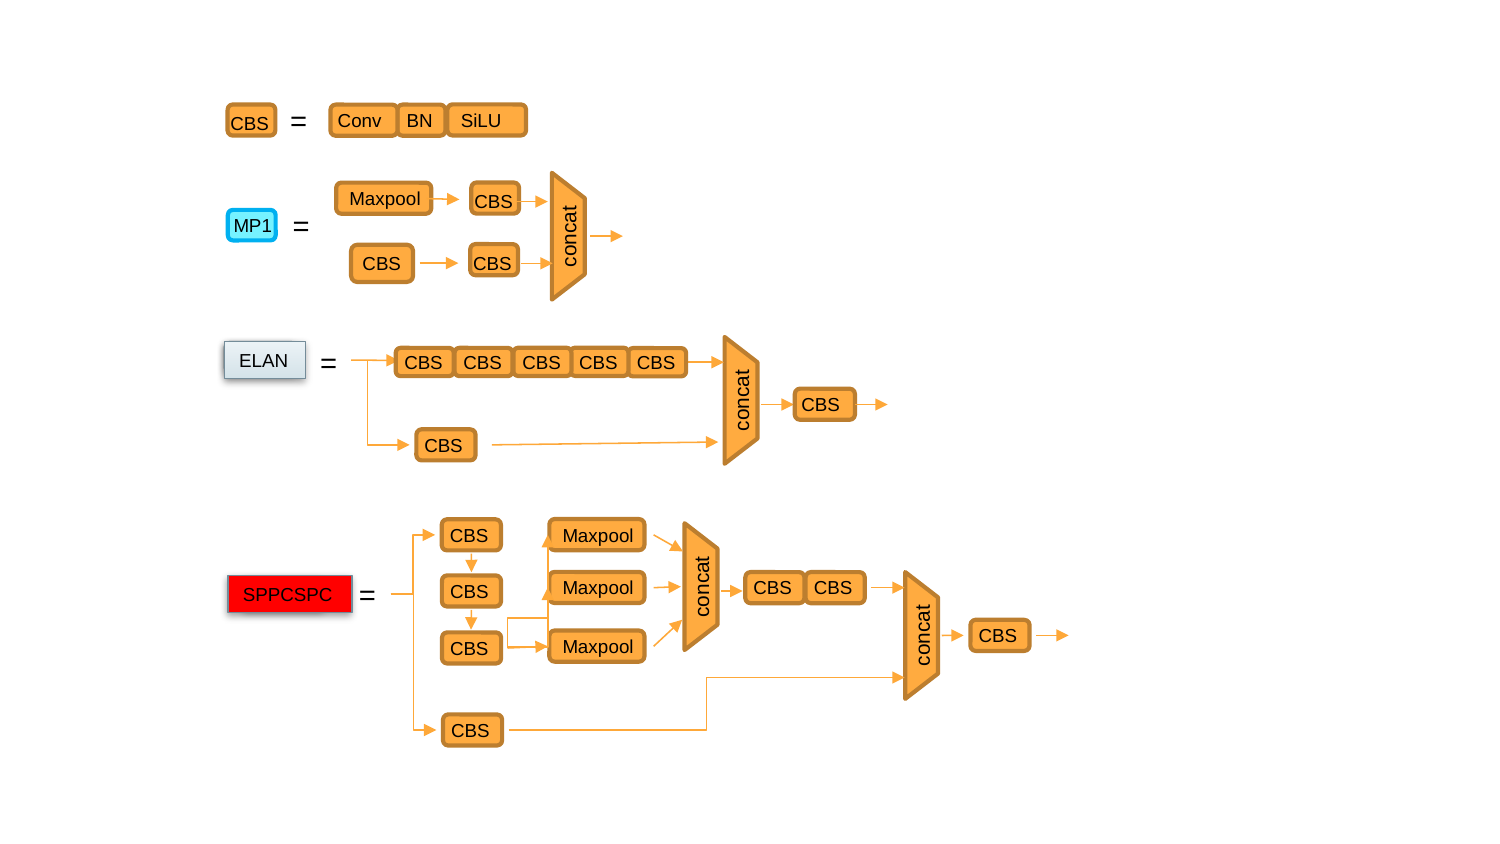

=
Conv

BN

SiLU

CBS
Maxpool

CBS
=
MP1

concat

CBS
CBS

=
ELAN

CBS

CBS

CBS

CBS

CBS

concat

CBS

CBS

CBS

Maxpool

concat

Maxpool

CBS

CBS

=
CBS

SPPCSPC

concat

CBS

Maxpool

CBS

CBS